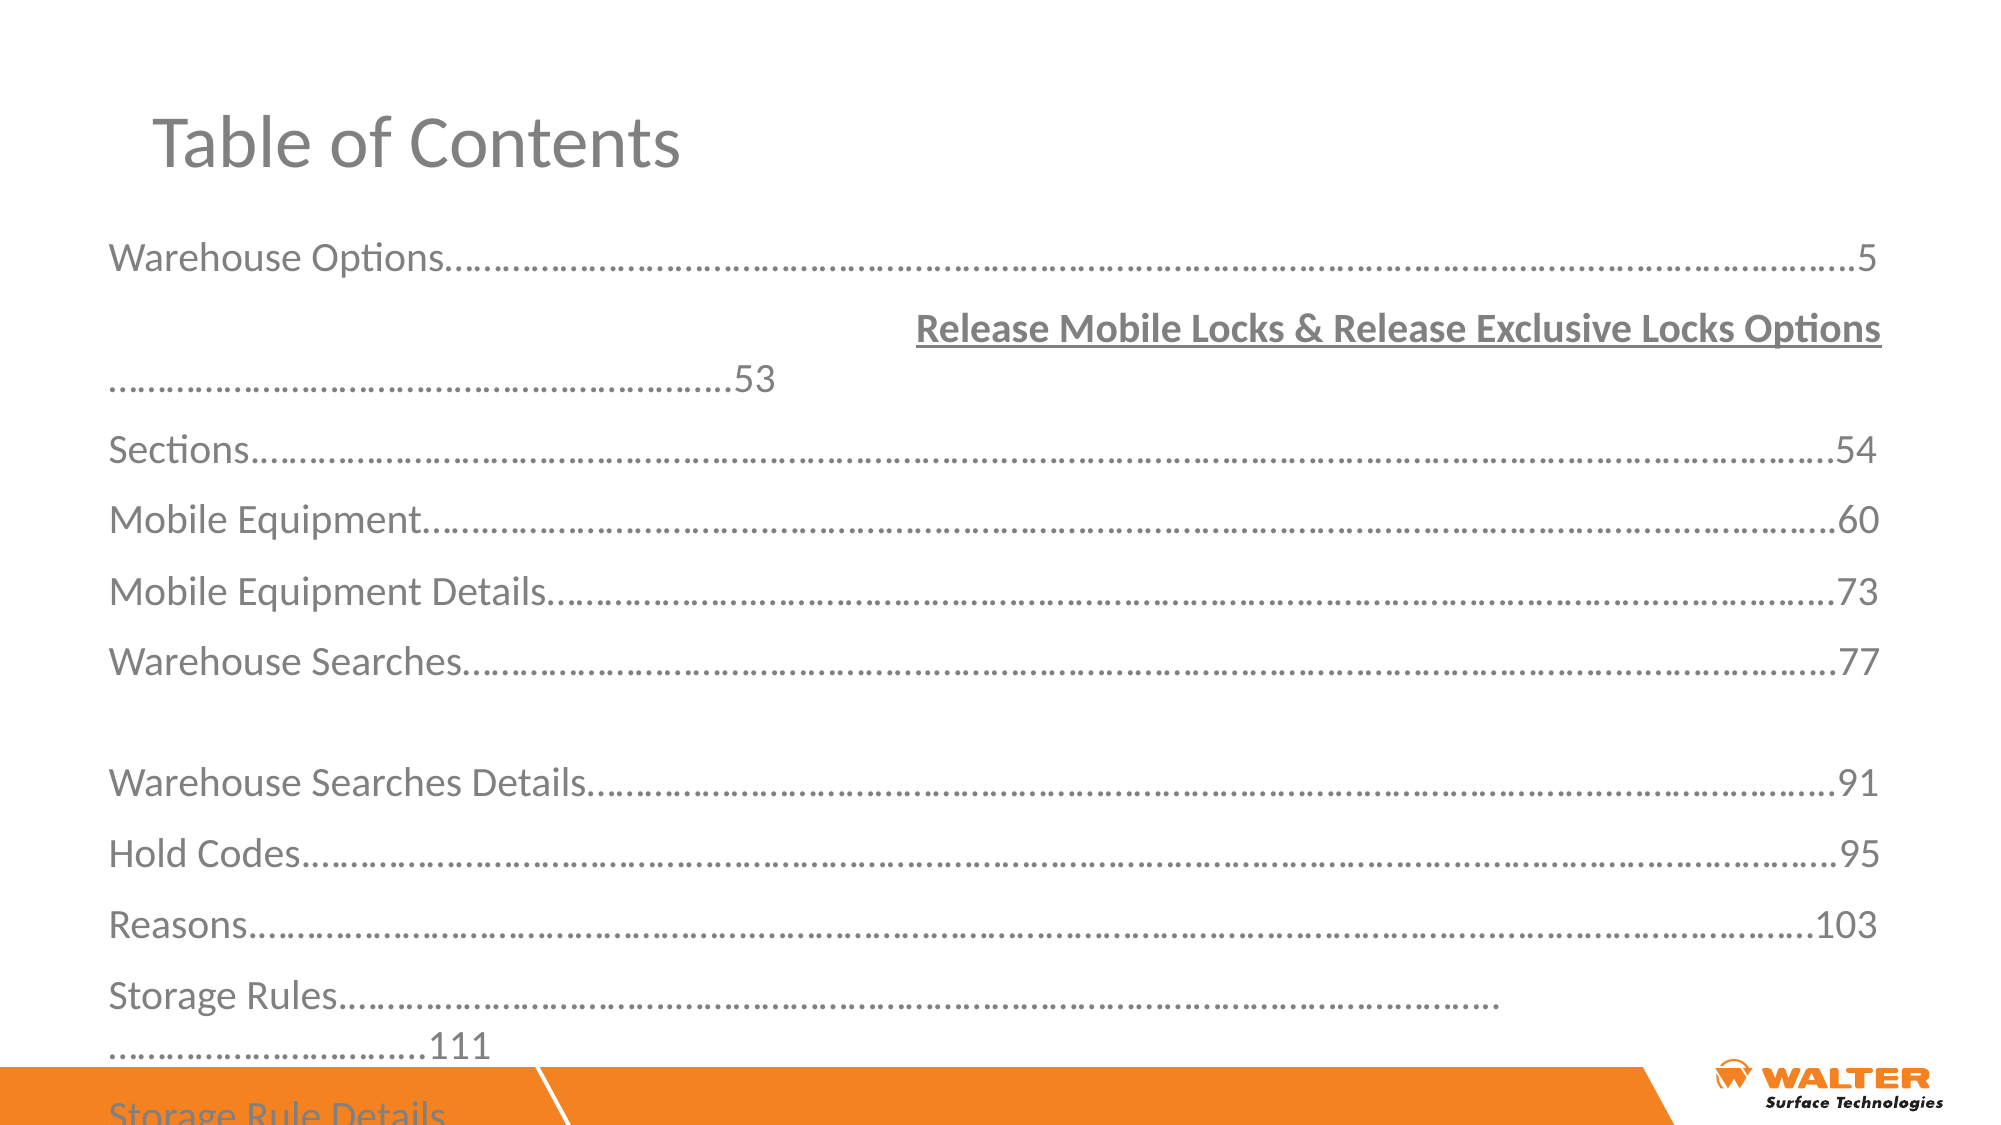

# Table of Contents
Warehouse Options………………………………………………………………………………………………………..……………………….5
	 Release Mobile Locks & Release Exclusive Locks Options………………………………………………………..53
Sections.…………………………………………………………………..……………………………………………………………………………54
Mobile Equipment…….………………………..…………………………………………………………………………………..…………….60
Mobile Equipment Details………………….…………………………………………………………………………………..……………..73
Warehouse Searches………………………………………….………………………………………………………………..………………..77
Warehouse Searches Details……………………………………………………………………………………………..…………………..91
Hold Codes.…………………………………………………………………………………………………………..……………………………….95
Reasons.…………………………………………….…………………………………………………………………..……………………………103
Storage Rules.…………………………….…………………………………………………………………………..…………………………...111
Storage Rule Details.………………………………….…………………………………………………………..…………………………….126